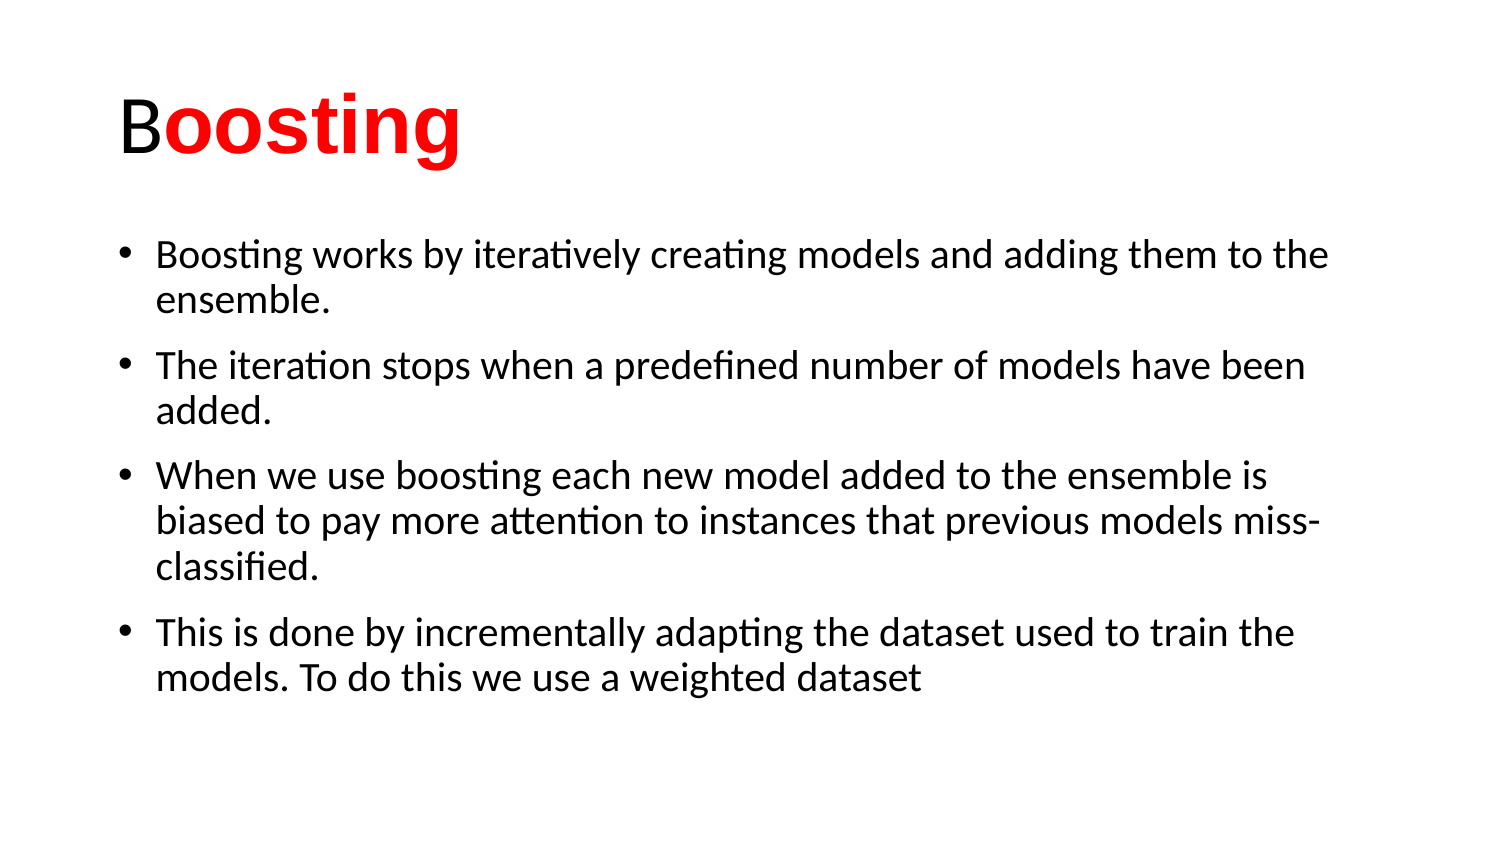

# Boosting
Boosting works by iteratively creating models and adding them to the ensemble.
The iteration stops when a predefined number of models have been added.
When we use boosting each new model added to the ensemble is biased to pay more attention to instances that previous models miss-classified.
This is done by incrementally adapting the dataset used to train the models. To do this we use a weighted dataset